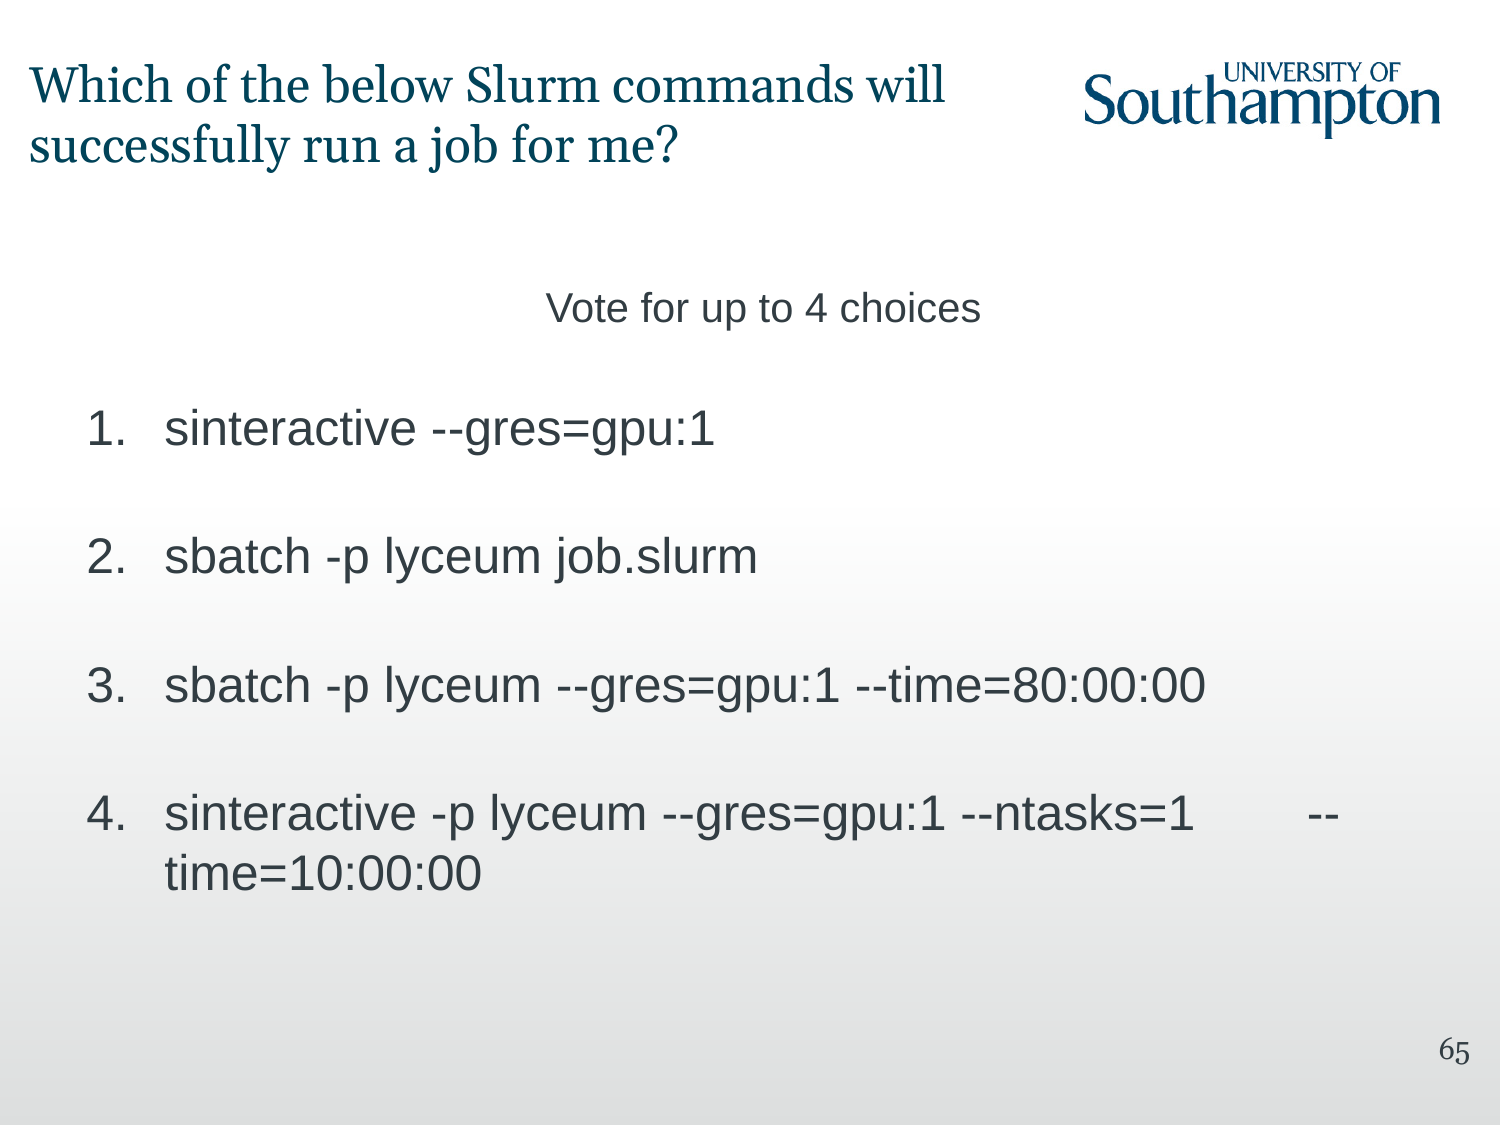

# Which of the below Slurm commands will successfully run a job for me?
Vote for up to 4 choices

1.
sinteractive --gres=gpu:1

2.
sbatch -p lyceum job.slurm
3.
sbatch -p lyceum --gres=gpu:1 --time=80:00:00
4.
sinteractive -p lyceum --gres=gpu:1 --ntasks=1        --time=10:00:00
65